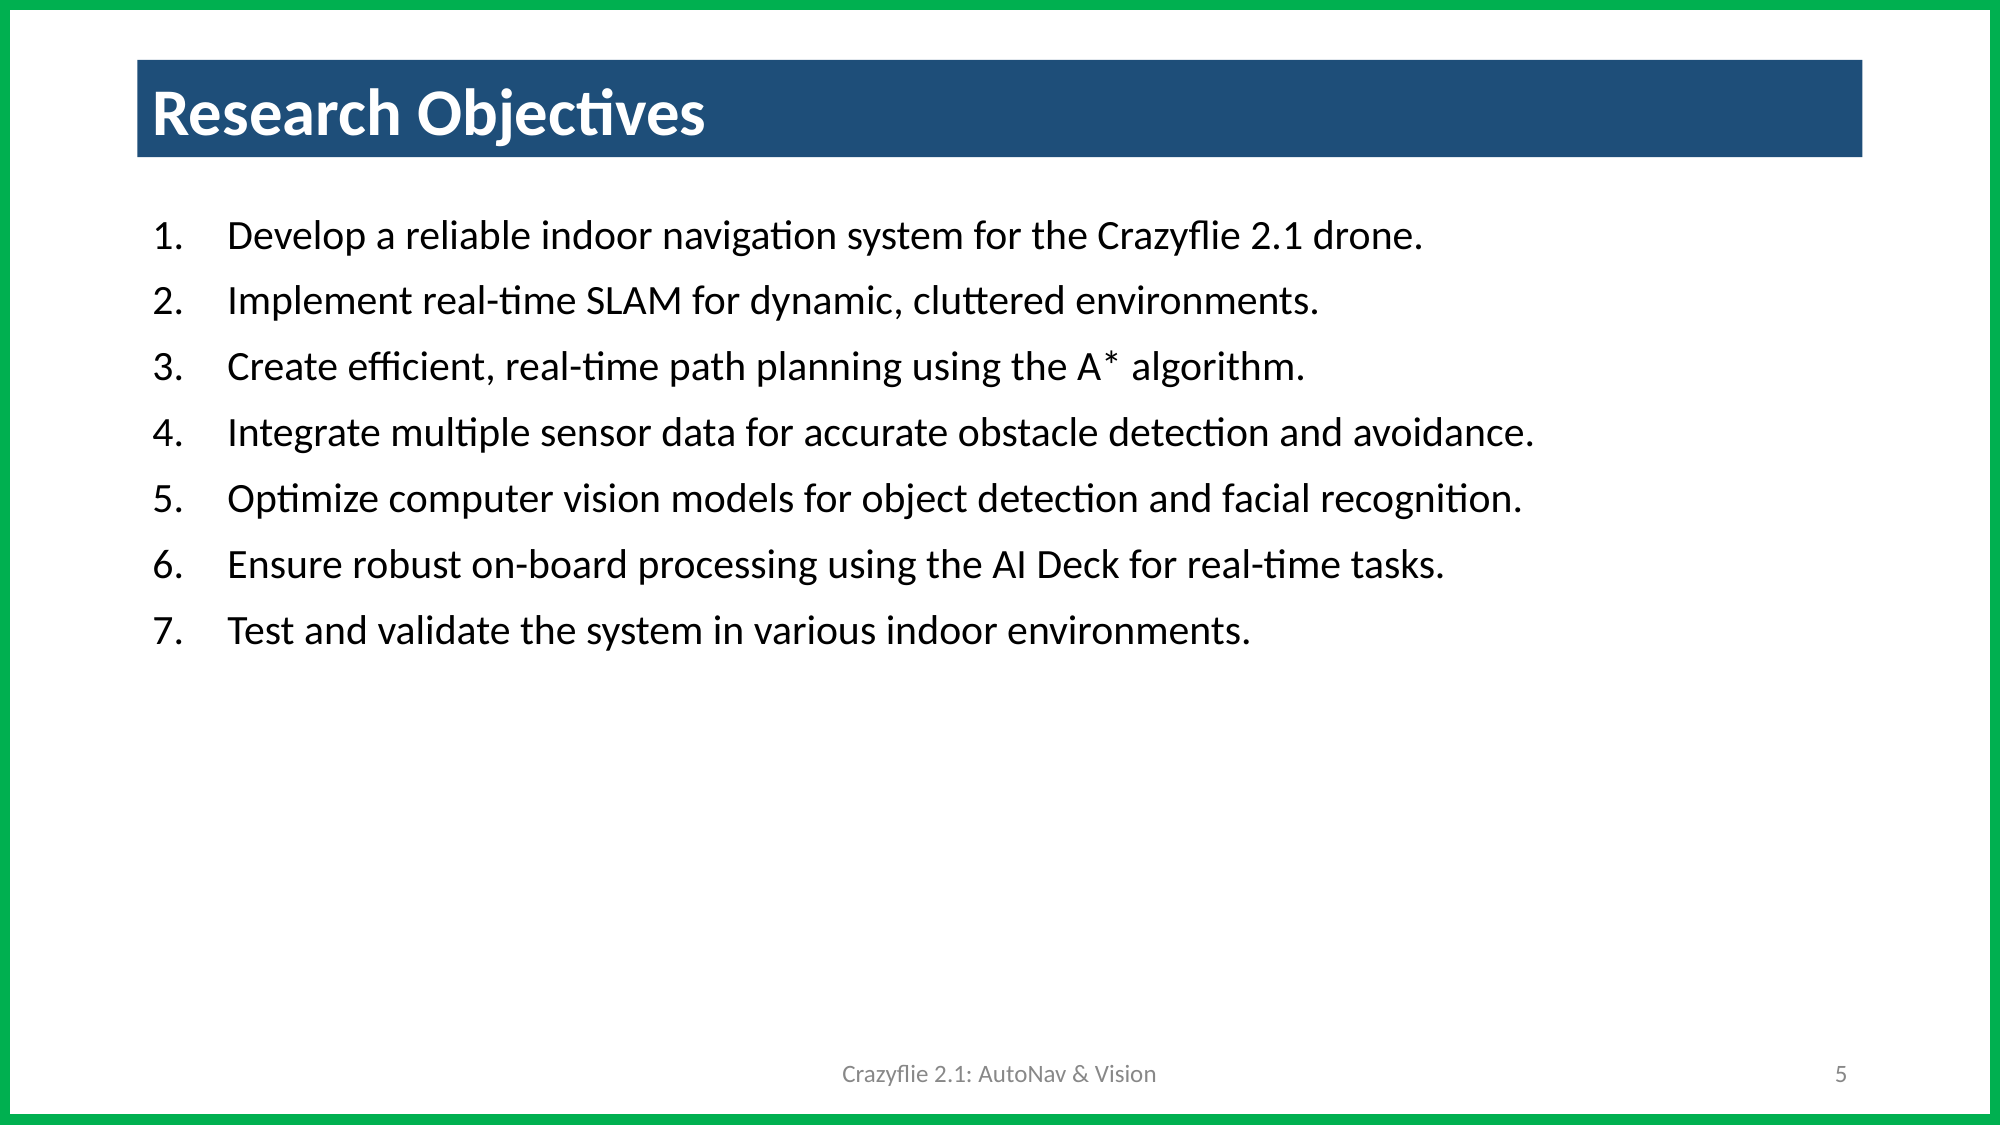

Research Objectives
Develop a reliable indoor navigation system for the Crazyflie 2.1 drone.
Implement real-time SLAM for dynamic, cluttered environments.
Create efficient, real-time path planning using the A* algorithm.
Integrate multiple sensor data for accurate obstacle detection and avoidance.
Optimize computer vision models for object detection and facial recognition.
Ensure robust on-board processing using the AI Deck for real-time tasks.
Test and validate the system in various indoor environments.

Crazyflie 2.1: AutoNav & Vision
5